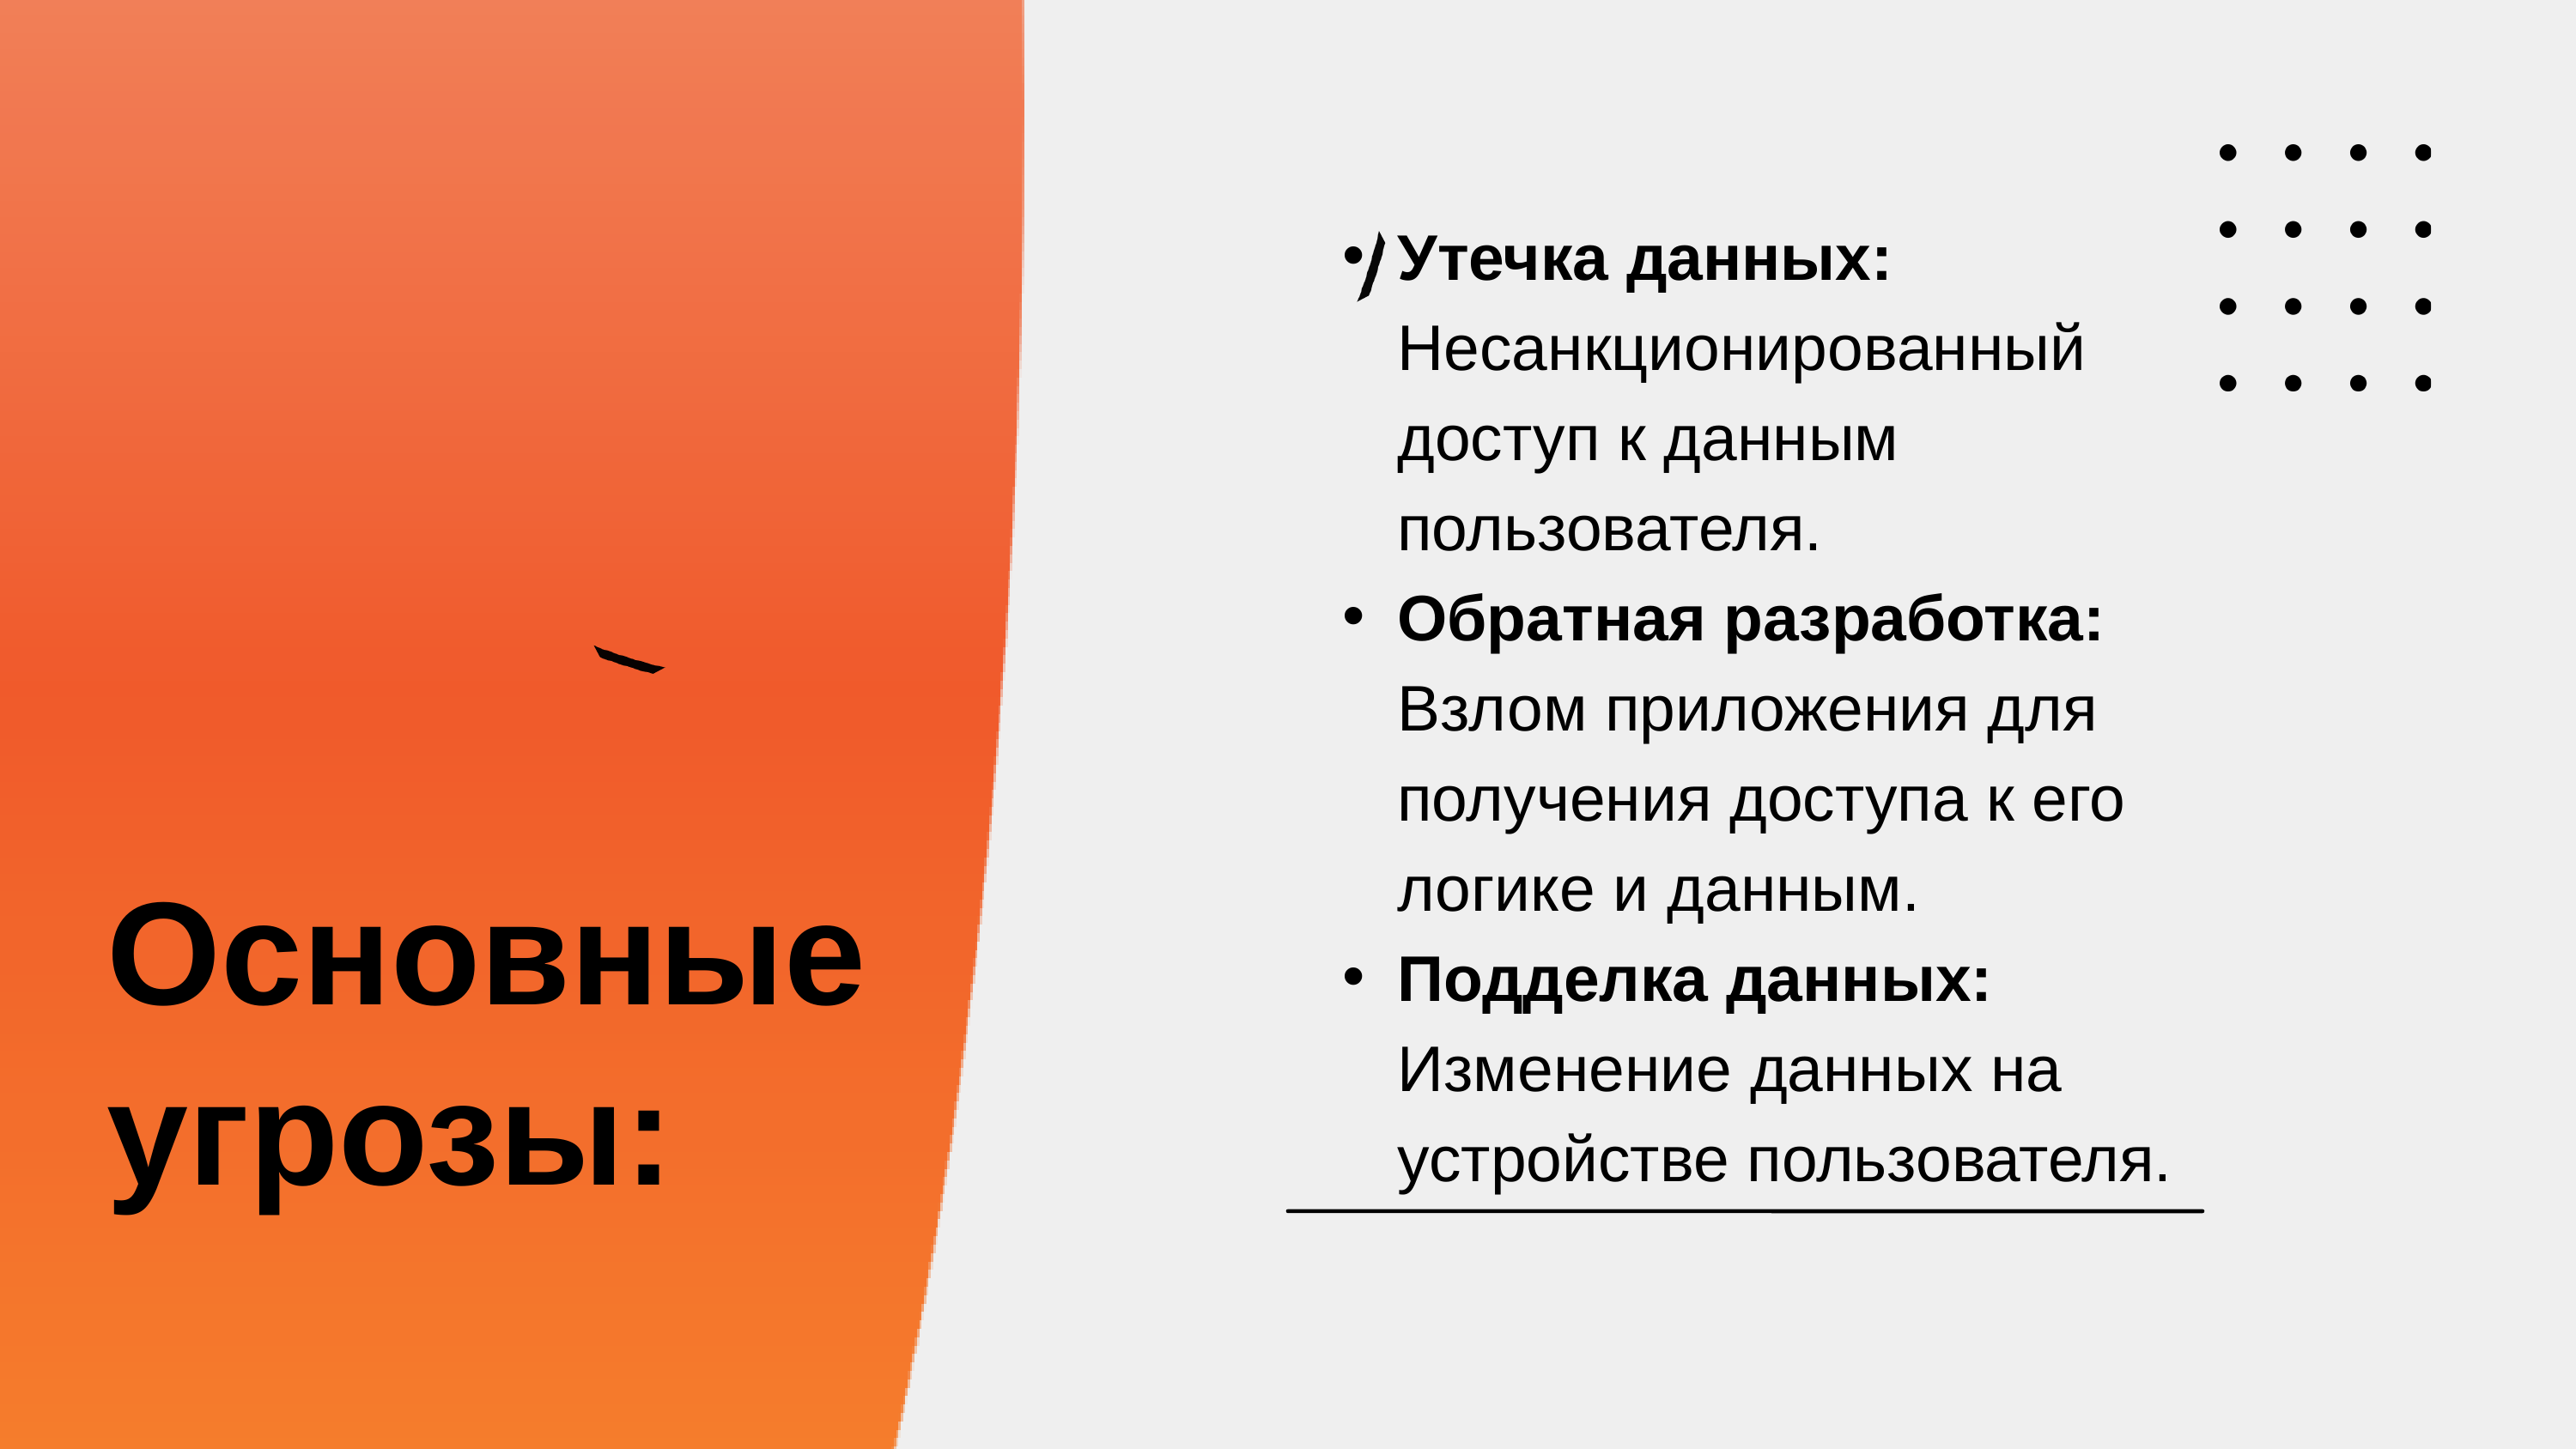

Утечка данных: Несанкционированный доступ к данным пользователя.
Обратная разработка: Взлом приложения для получения доступа к его логике и данным.
Подделка данных: Изменение данных на устройстве пользователя.

Основные угрозы: